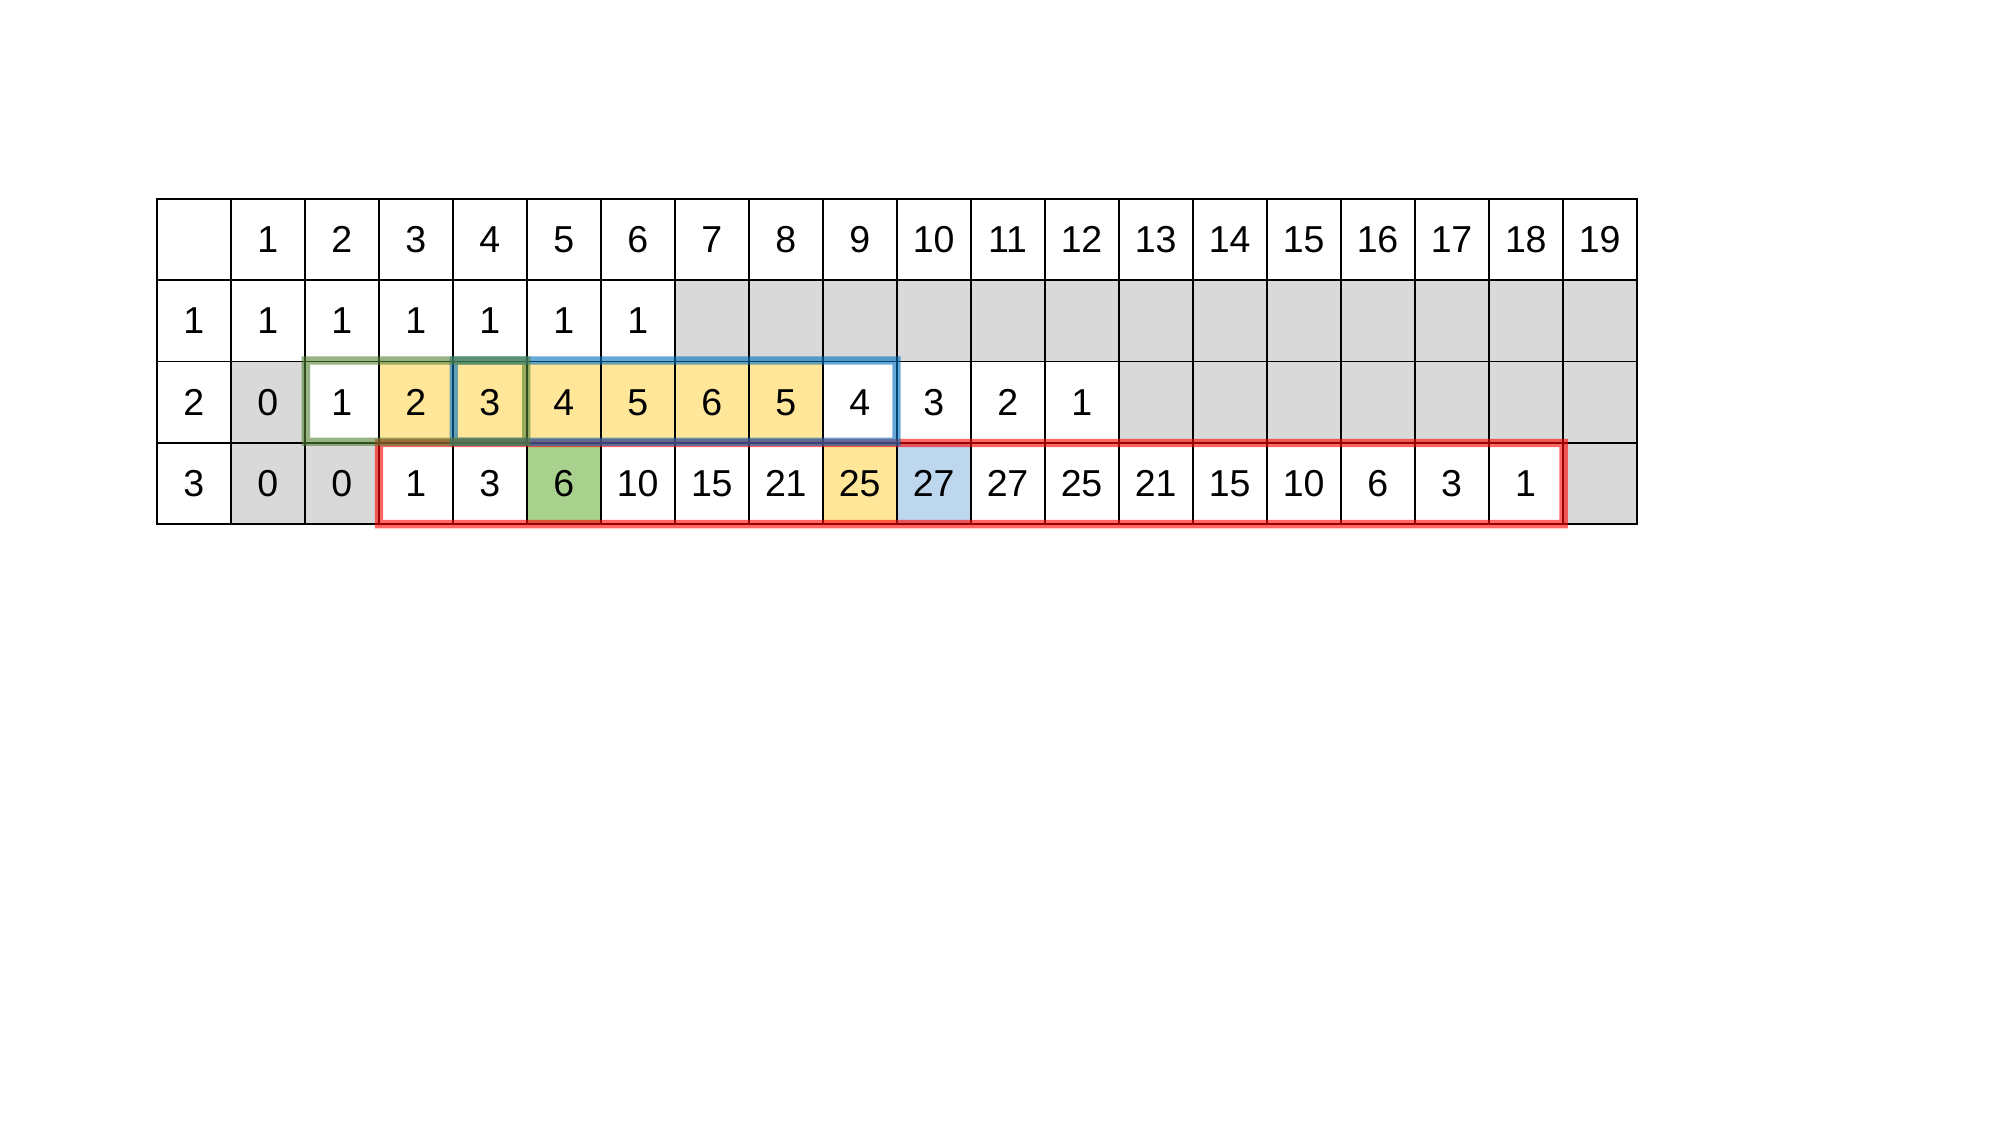

|  | 1 | 2 | 3 | 4 | 5 | 6 | 7 | 8 | 9 | 10 | 11 | 12 | 13 | 14 | 15 | 16 | 17 | 18 | 19 |
| --- | --- | --- | --- | --- | --- | --- | --- | --- | --- | --- | --- | --- | --- | --- | --- | --- | --- | --- | --- |
| 1 | 1 | 1 | 1 | 1 | 1 | 1 |  |  |  |  |  |  |  |  |  |  |  |  |  |
| 2 | 0 | 1 | 2 | 3 | 4 | 5 | 6 | 5 | 4 | 3 | 2 | 1 |  |  |  |  |  |  |  |
| 3 | 0 | 0 | 1 | 3 | 6 | 10 | 15 | 21 | 25 | 27 | 27 | 25 | 21 | 15 | 10 | 6 | 3 | 1 |  |